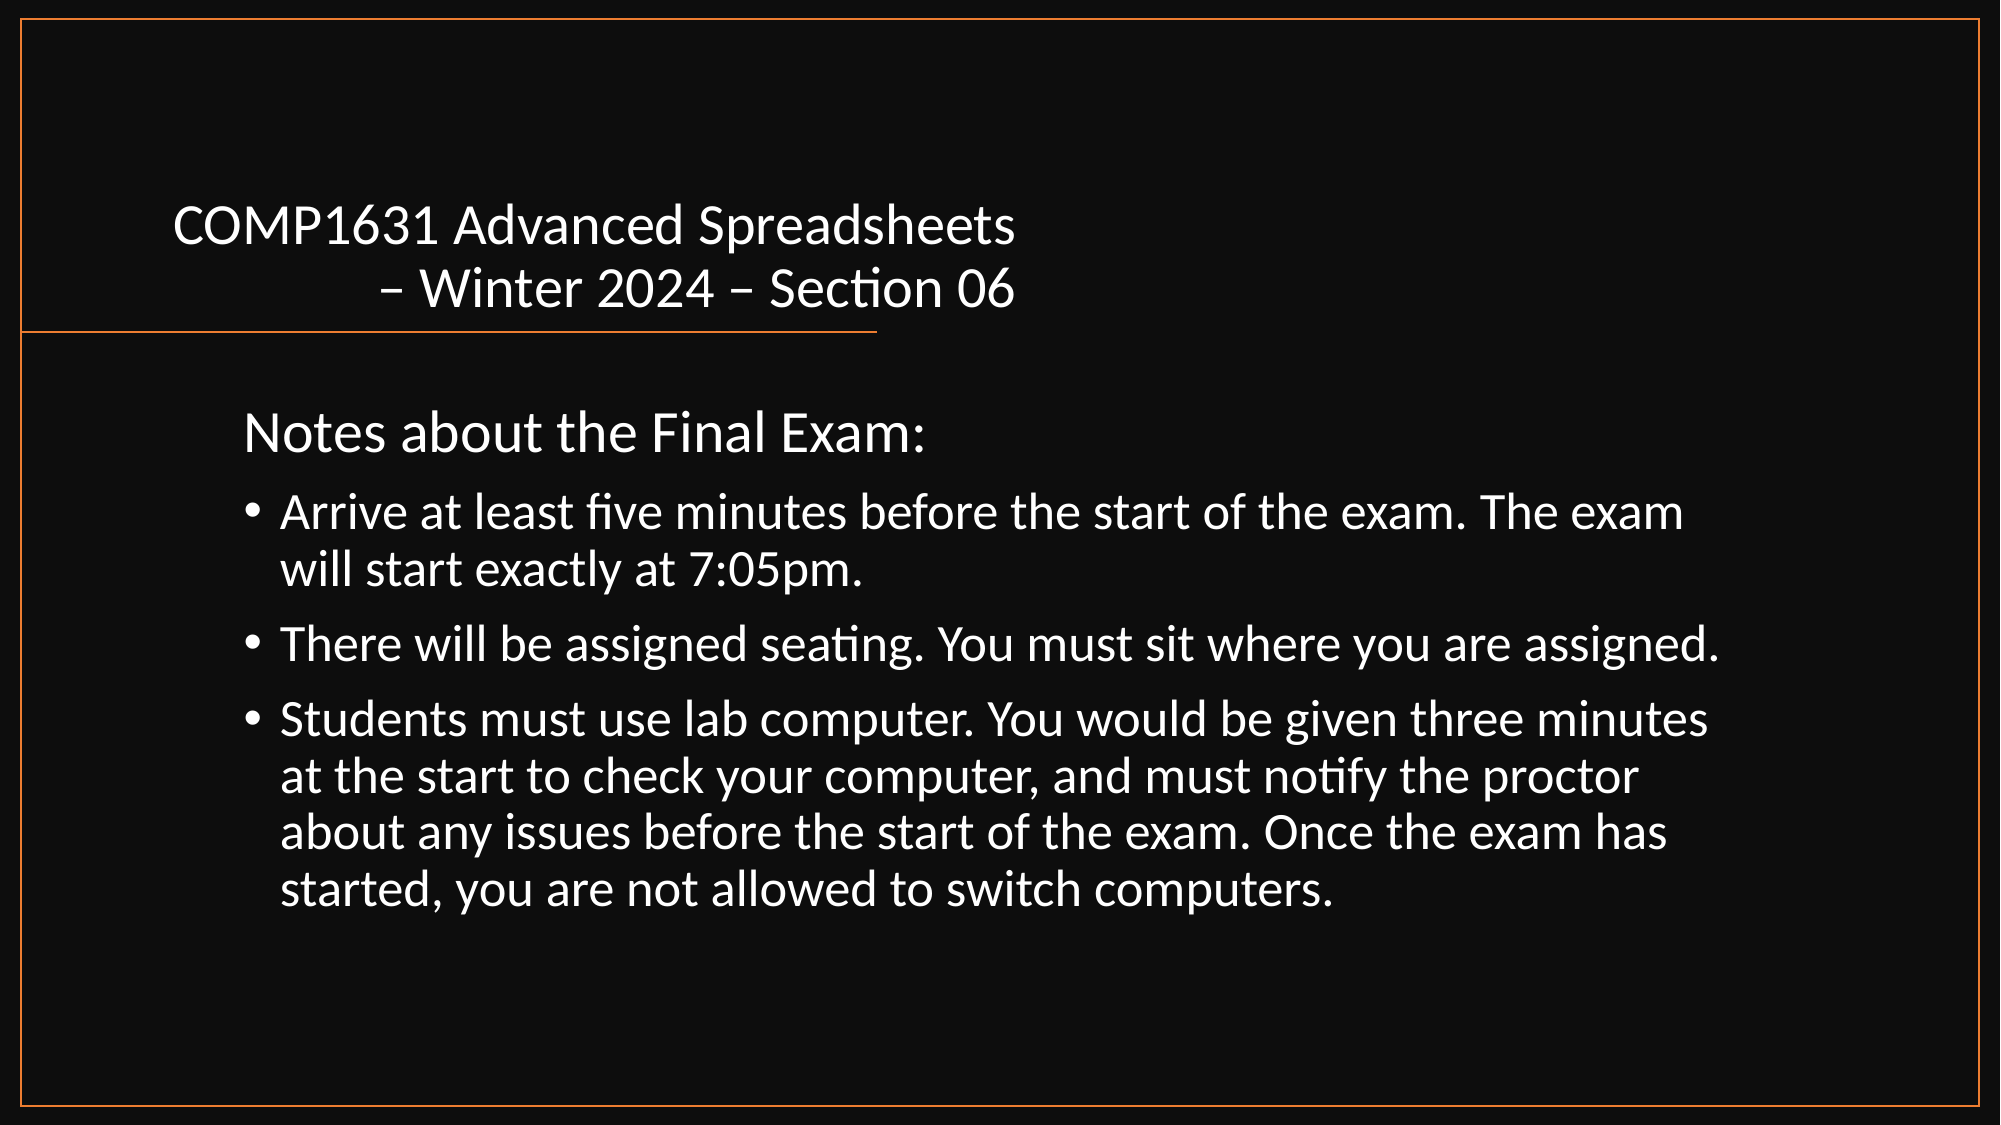

# COMP1631 Advanced Spreadsheets – Winter 2024 – Section 06
Notes about the Final Exam:
Arrive at least five minutes before the start of the exam. The exam will start exactly at 7:05pm.
There will be assigned seating. You must sit where you are assigned.
Students must use lab computer. You would be given three minutes at the start to check your computer, and must notify the proctor about any issues before the start of the exam. Once the exam has started, you are not allowed to switch computers.